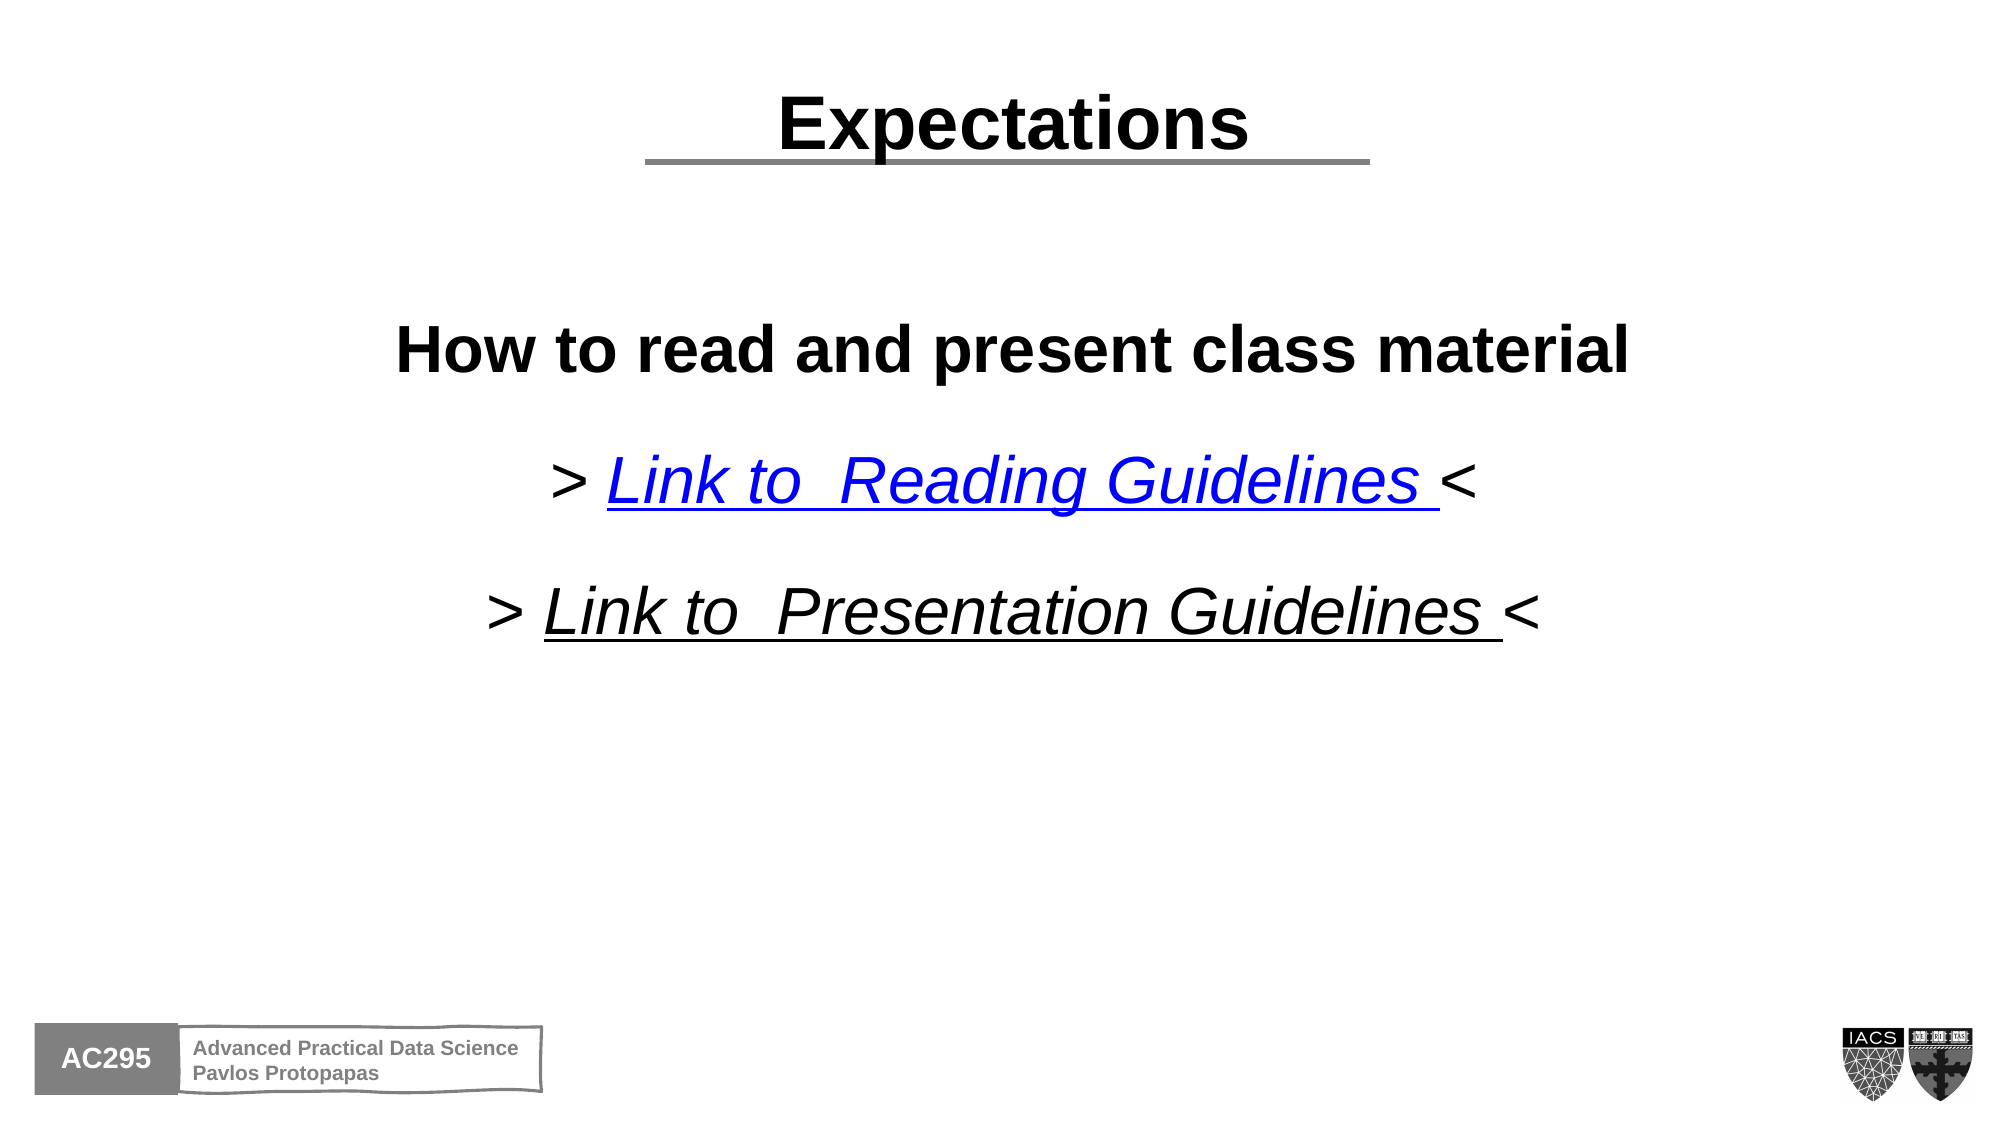

Expectations
How to read and present class material
> Link to  Reading Guidelines <
> Link to  Presentation Guidelines <